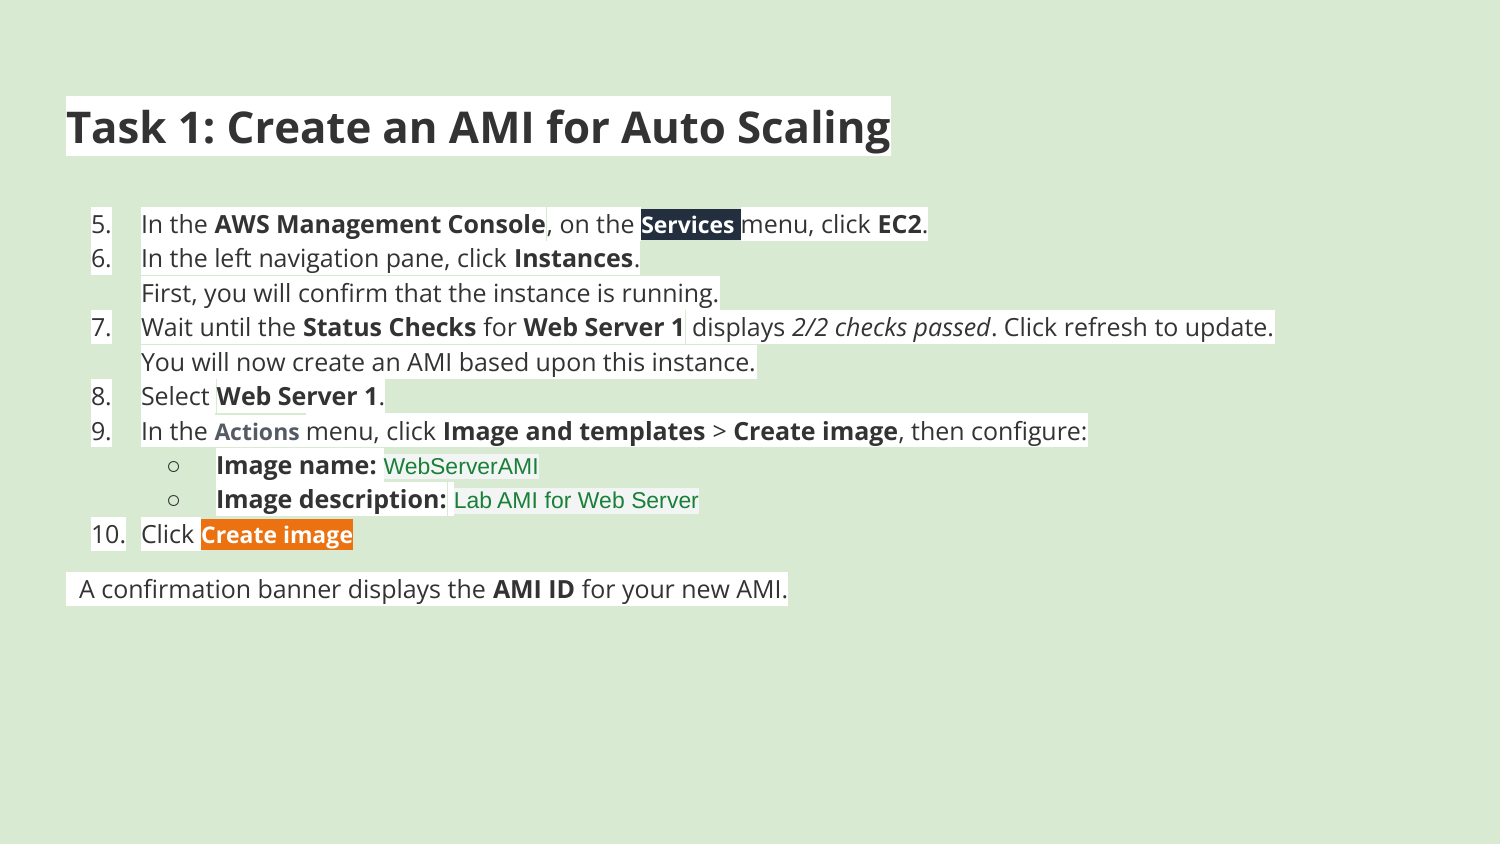

# Task 1: Create an AMI for Auto Scaling

In the AWS Management Console, on the Services menu, click EC2.
In the left navigation pane, click Instances.
First, you will confirm that the instance is running.
Wait until the Status Checks for Web Server 1 displays 2/2 checks passed. Click refresh to update.
You will now create an AMI based upon this instance.
Select Web Server 1.
In the Actions menu, click Image and templates > Create image, then configure:
Image name: WebServerAMI
Image description: Lab AMI for Web Server
Click Create image
  A confirmation banner displays the AMI ID for your new AMI.